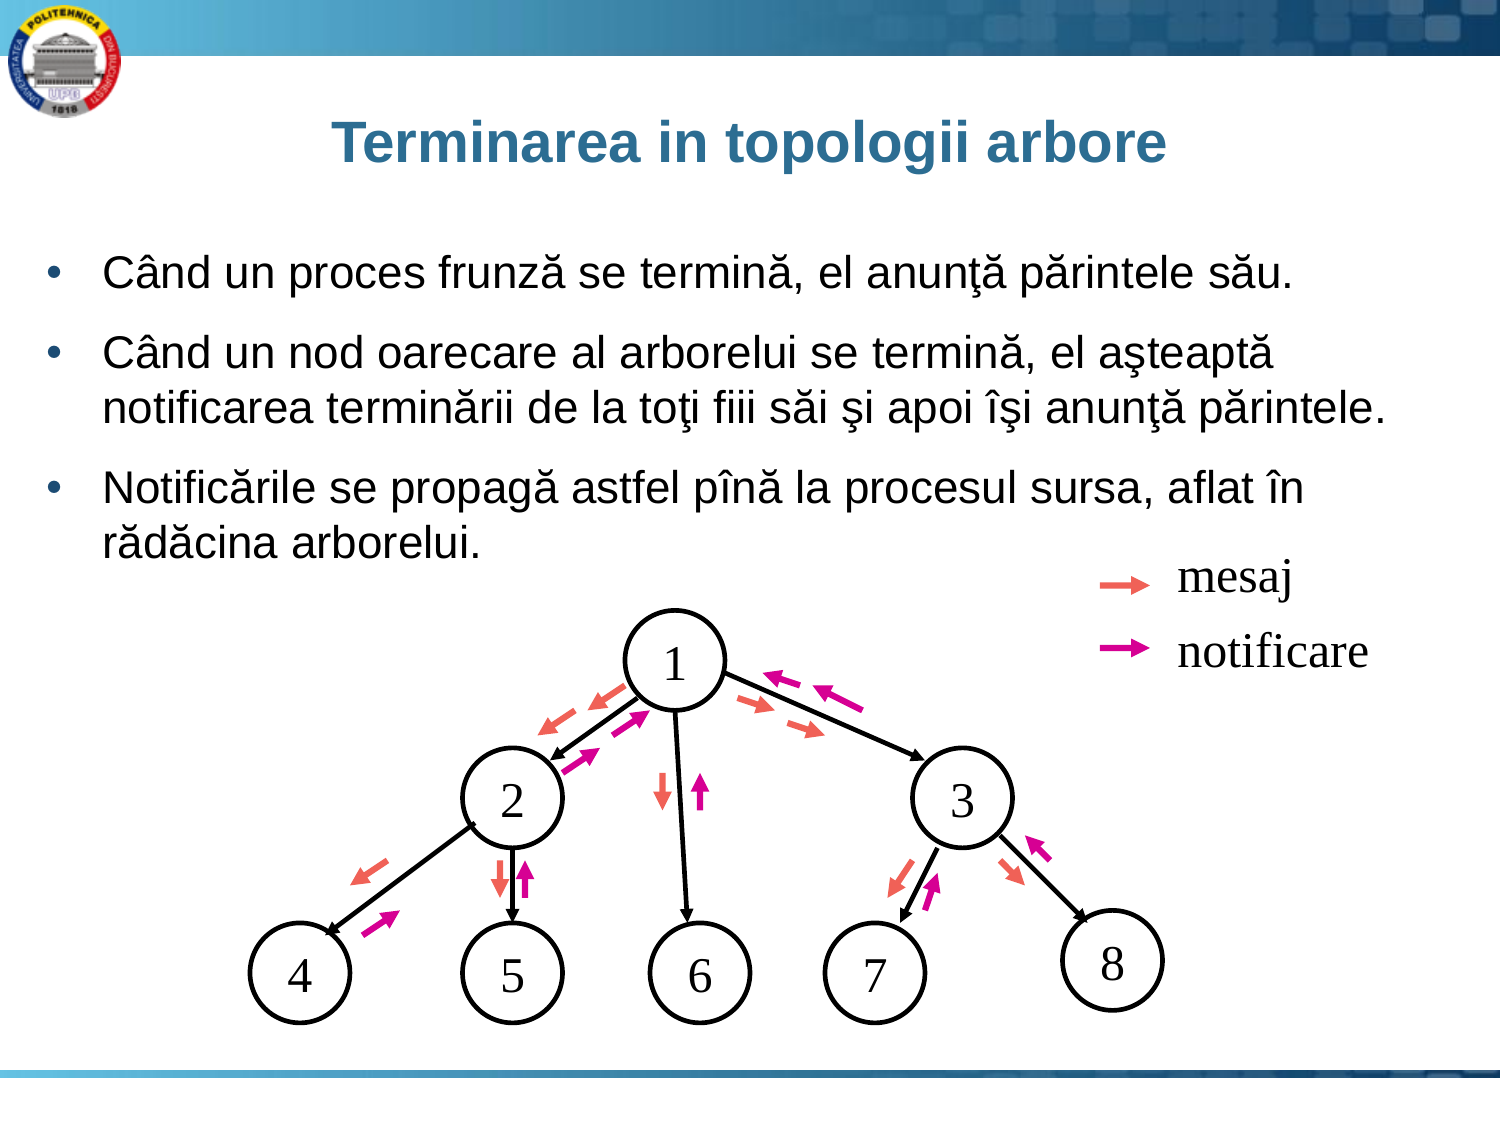

# Terminarea in topologii arbore
Când un proces frunză se termină, el anunţă părintele său.
Când un nod oarecare al arborelui se termină, el aşteaptă  notificarea terminării de la toţi fiii săi şi apoi îşi anunţă părintele.
Notificările se propagă astfel pînă la procesul sursa, aflat în rădăcina arborelui.
mesaj

1
notificare

2

3

8
4
5
6
7